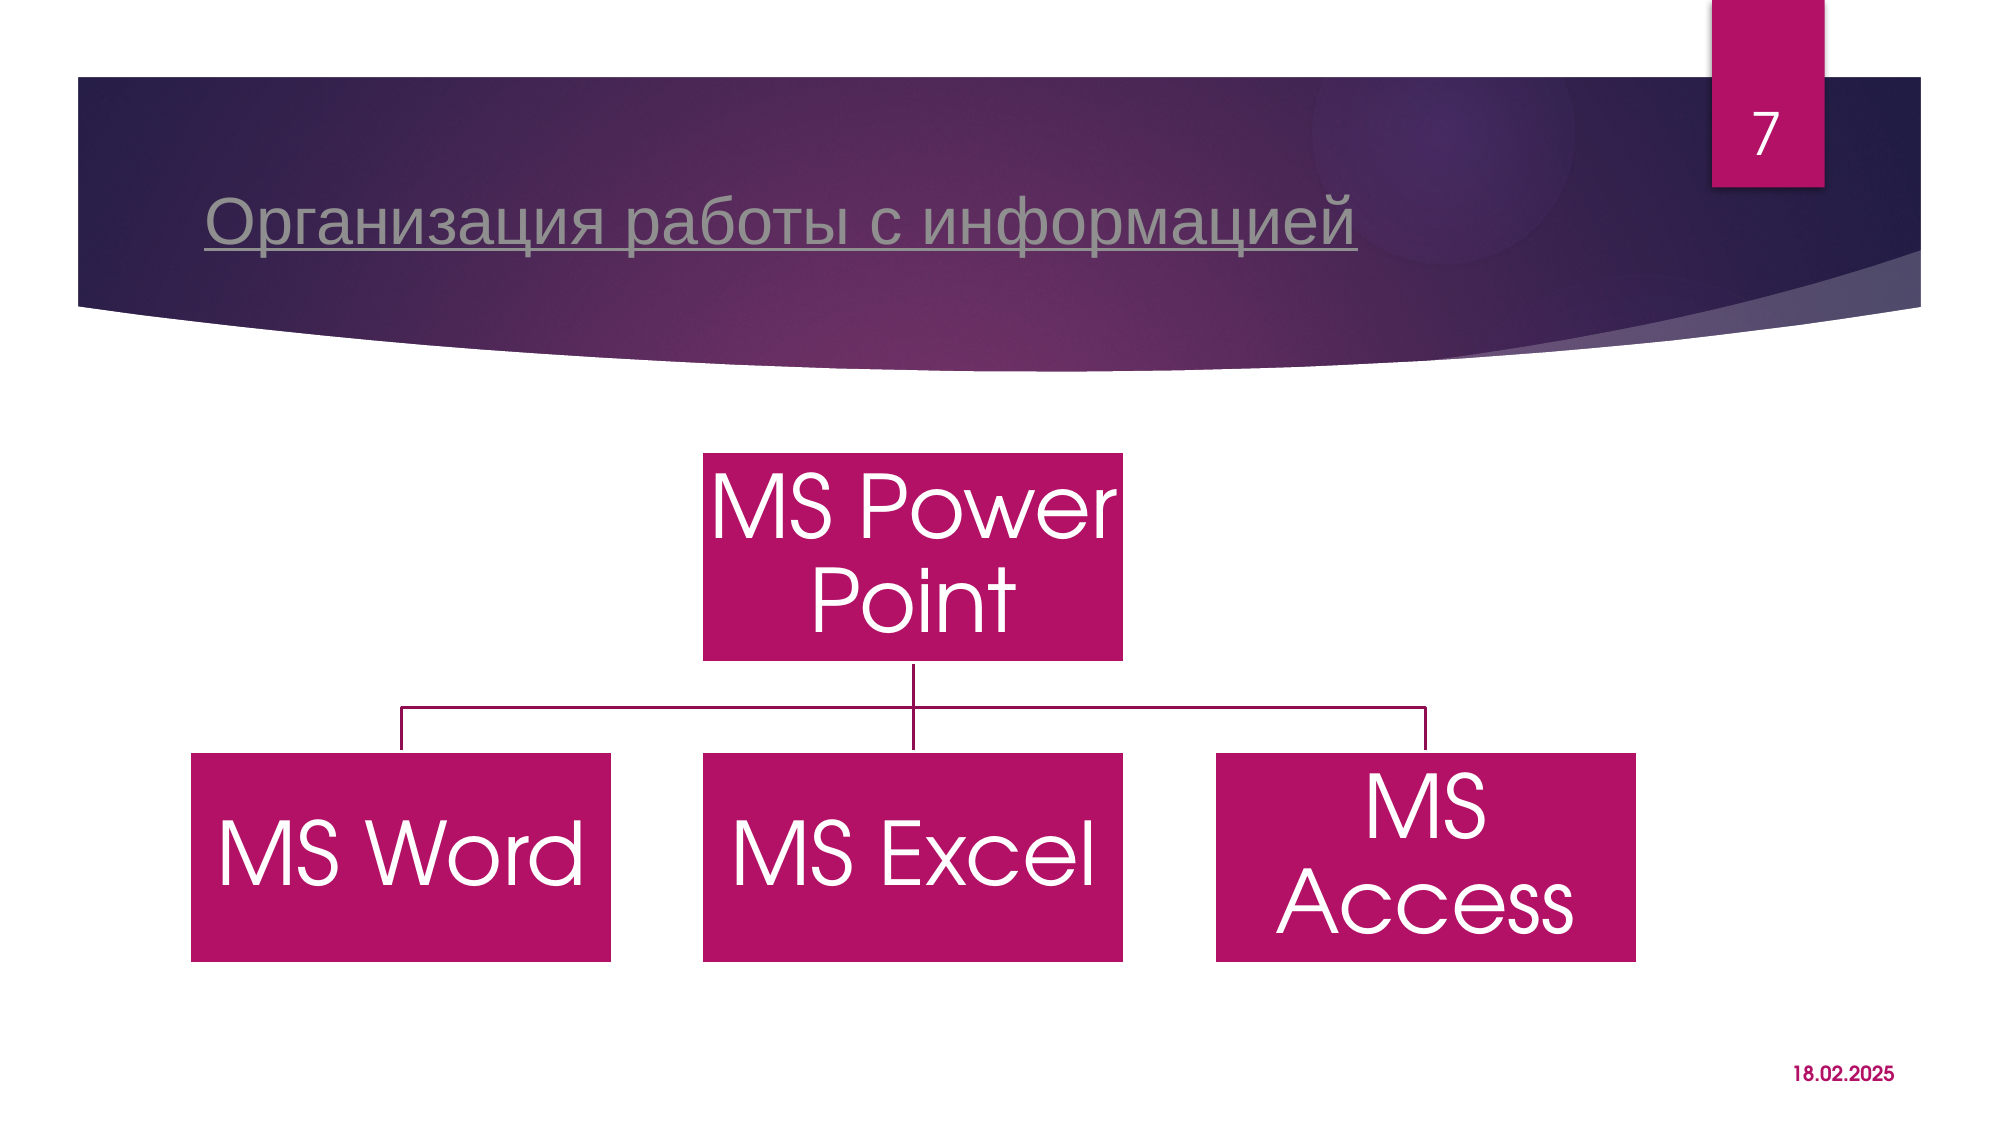

7
# Организация работы с информацией
MS Power Point
MS Word
MS Excel
MS Access
18.02.2025